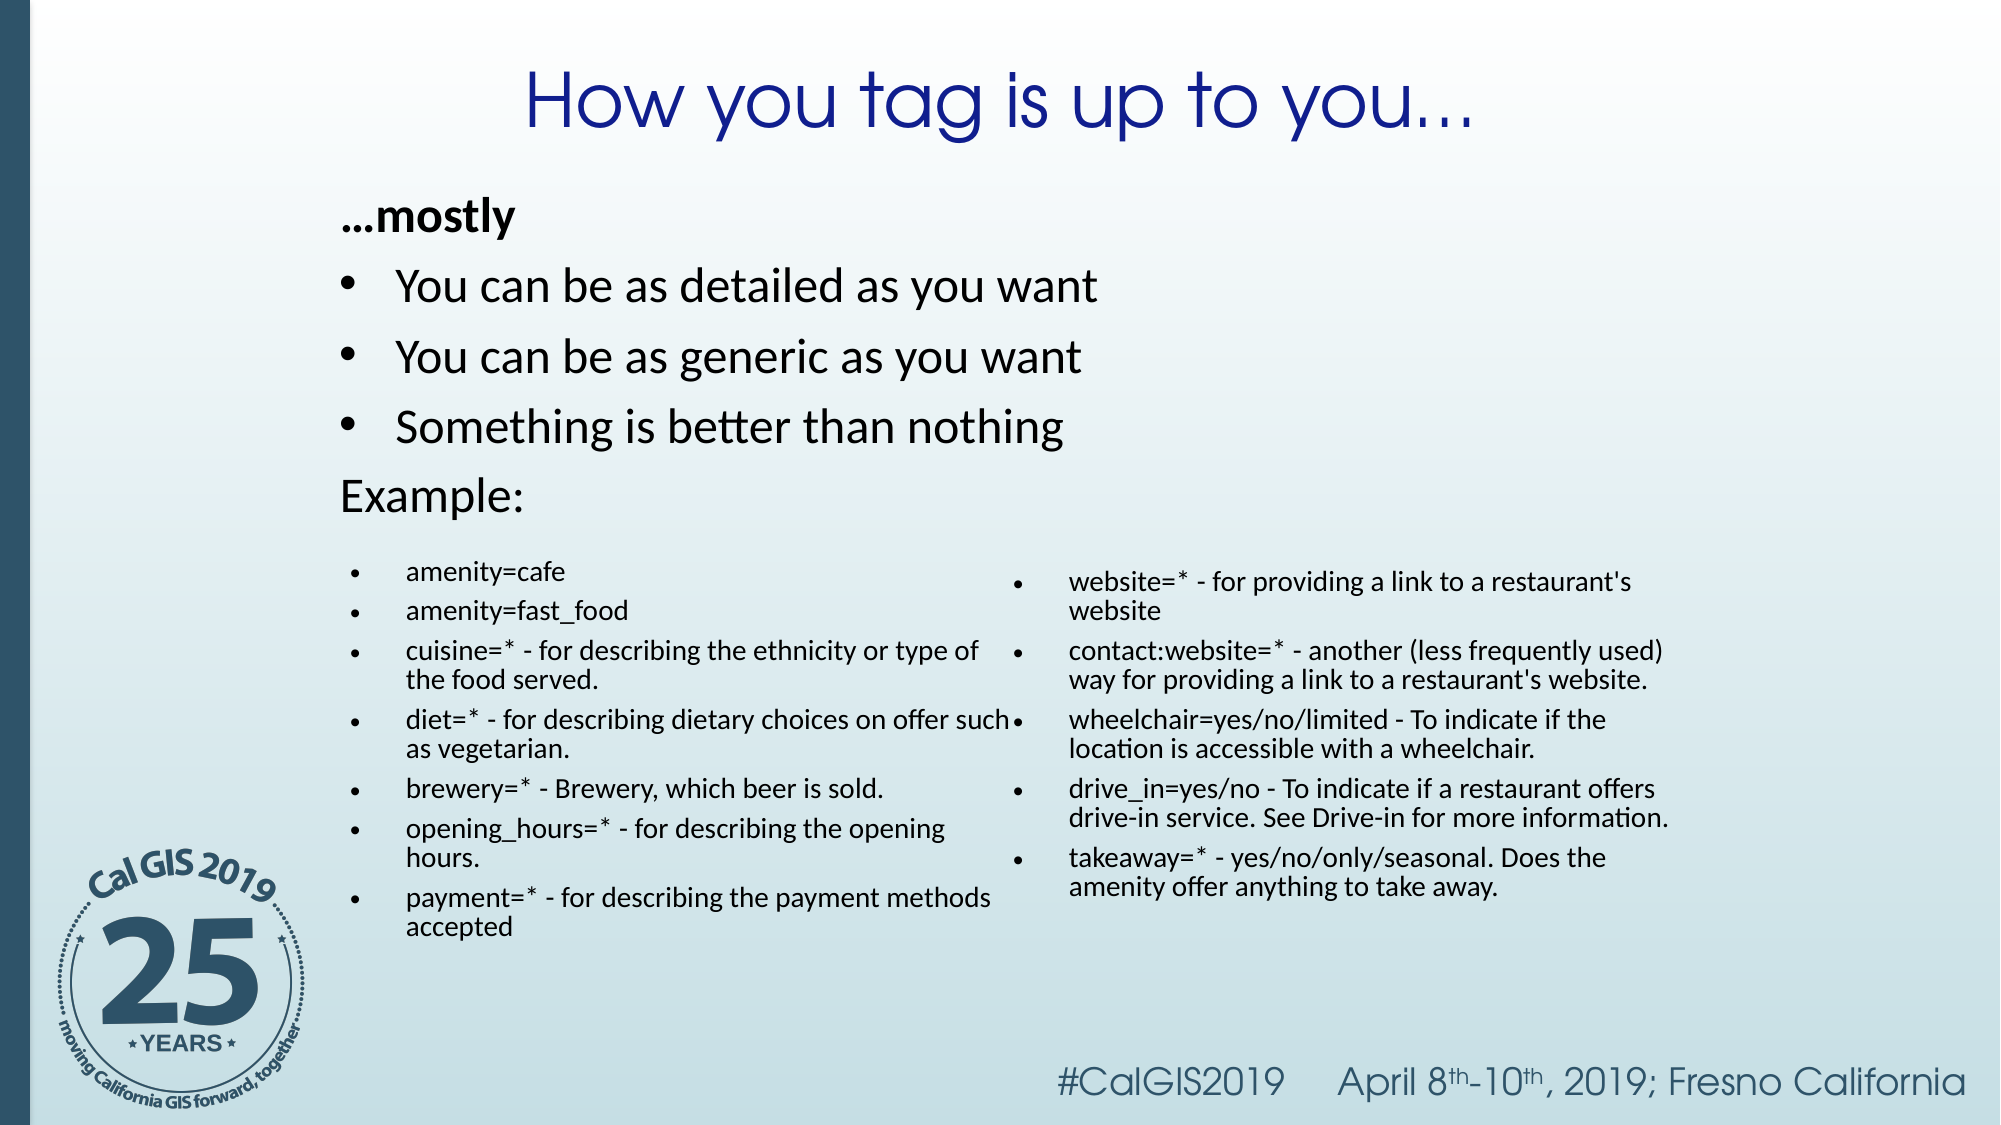

How you tag is up to you…
…mostly
You can be as detailed as you want
You can be as generic as you want
Something is better than nothing
Example:
| amenity=cafe amenity=fast\_food cuisine=\* - for describing the ethnicity or type of the food served. diet=\* - for describing dietary choices on offer such as vegetarian. brewery=\* - Brewery, which beer is sold. opening\_hours=\* - for describing the opening hours. payment=\* - for describing the payment methods accepted | website=\* - for providing a link to a restaurant's website contact:website=\* - another (less frequently used) way for providing a link to a restaurant's website. wheelchair=yes/no/limited - To indicate if the location is accessible with a wheelchair. drive\_in=yes/no - To indicate if a restaurant offers drive-in service. See Drive-in for more information. takeaway=\* - yes/no/only/seasonal. Does the amenity offer anything to take away. |
| --- | --- |